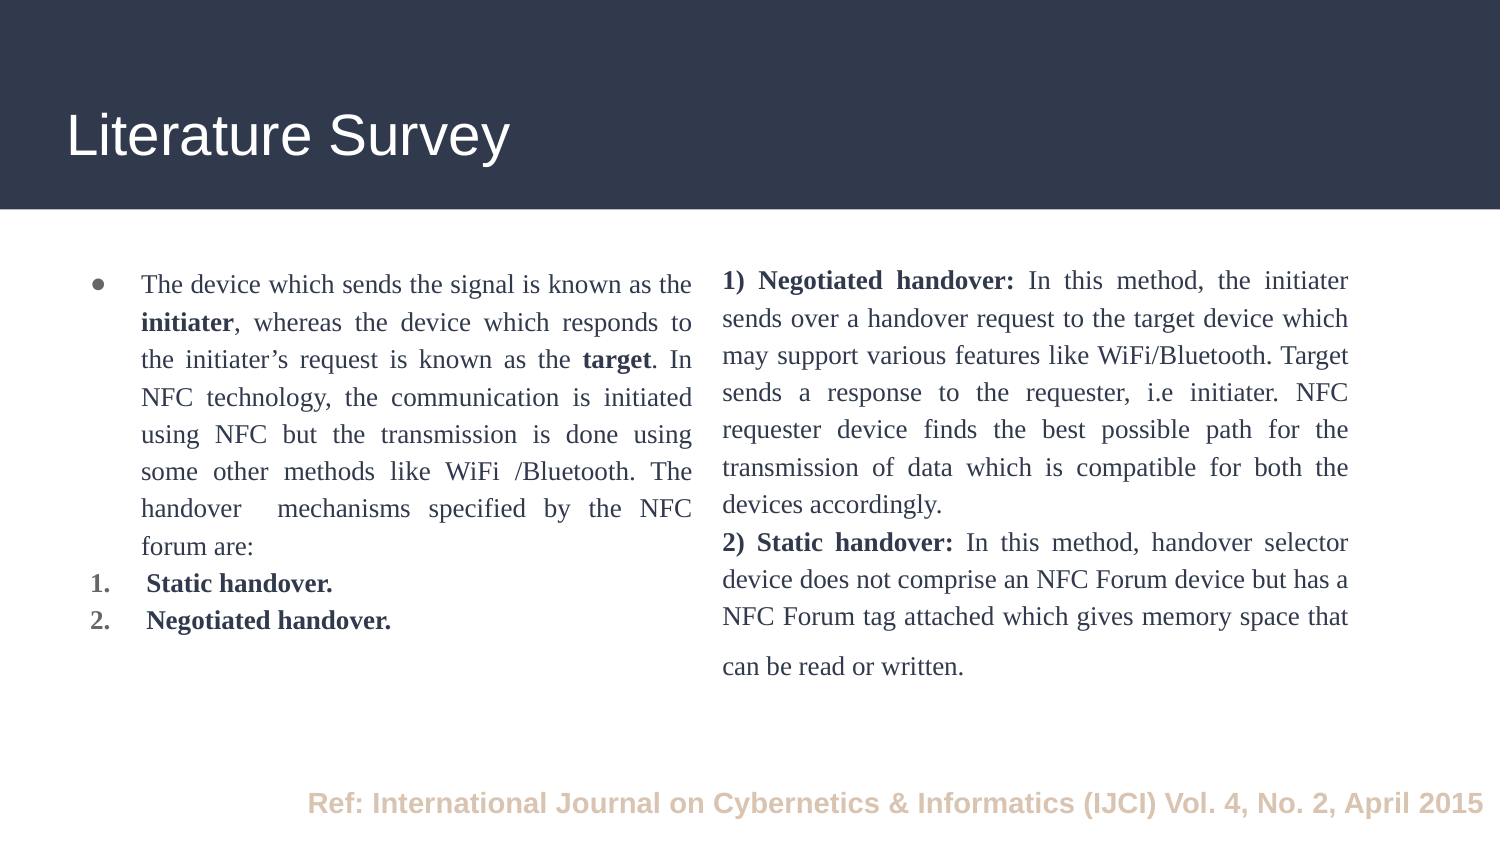

# Literature Survey

1) Negotiated handover: In this method, the initiater sends over a handover request to the target device which may support various features like WiFi/Bluetooth. Target sends a response to the requester, i.e initiater. NFC requester device finds the best possible path for the transmission of data which is compatible for both the devices accordingly.
2) Static handover: In this method, handover selector device does not comprise an NFC Forum device but has a NFC Forum tag attached which gives memory space that can be read or written.

The device which sends the signal is known as the initiater, whereas the device which responds to the initiater’s request is known as the target. In NFC technology, the communication is initiated using NFC but the transmission is done using some other methods like WiFi /Bluetooth. The handover  mechanisms specified by the NFC forum are:
Static handover.
Negotiated handover.

Ref: International Journal on Cybernetics & Informatics (IJCI) Vol. 4, No. 2, April 2015